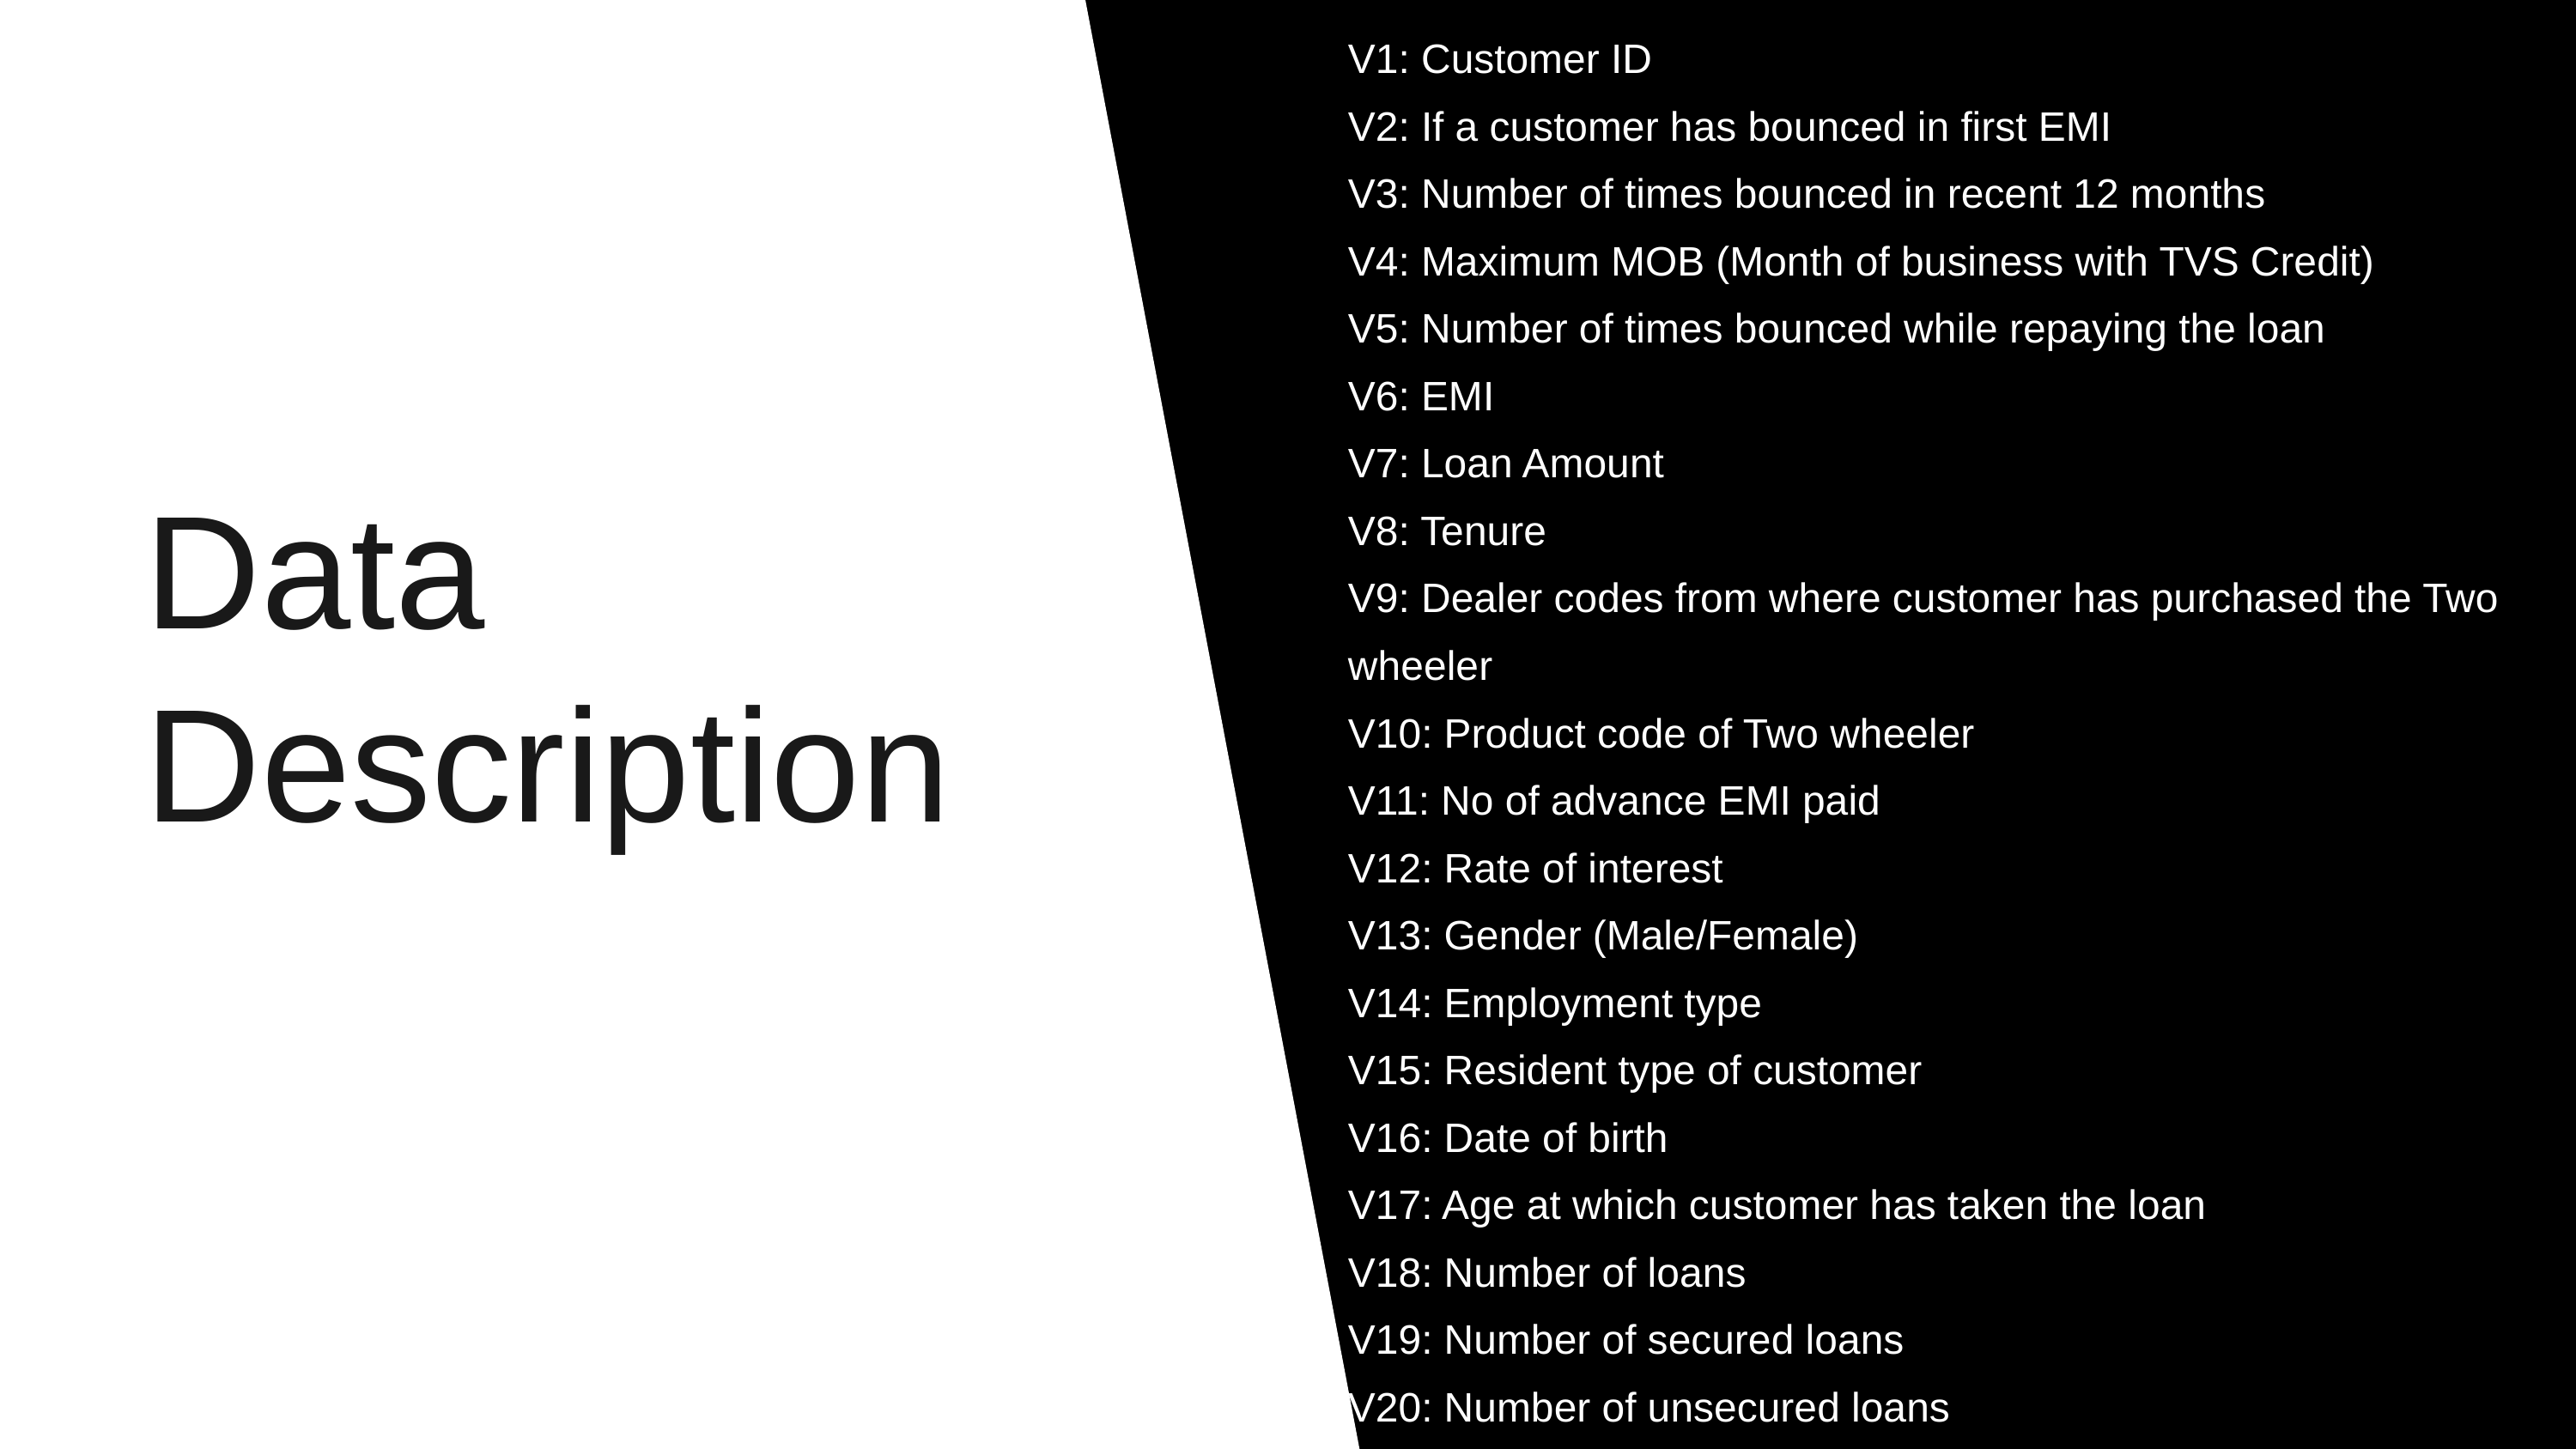

V1: Customer ID
V2: If a customer has bounced in first EMI
V3: Number of times bounced in recent 12 months
V4: Maximum MOB (Month of business with TVS Credit)
V5: Number of times bounced while repaying the loan
V6: EMI
V7: Loan Amount
V8: Tenure
V9: Dealer codes from where customer has purchased the Two wheeler
V10: Product code of Two wheeler
V11: No of advance EMI paid
V12: Rate of interest
V13: Gender (Male/Female)
V14: Employment type
V15: Resident type of customer
V16: Date of birth
V17: Age at which customer has taken the loan
V18: Number of loans
V19: Number of secured loans
V20: Number of unsecured loans
Data Description